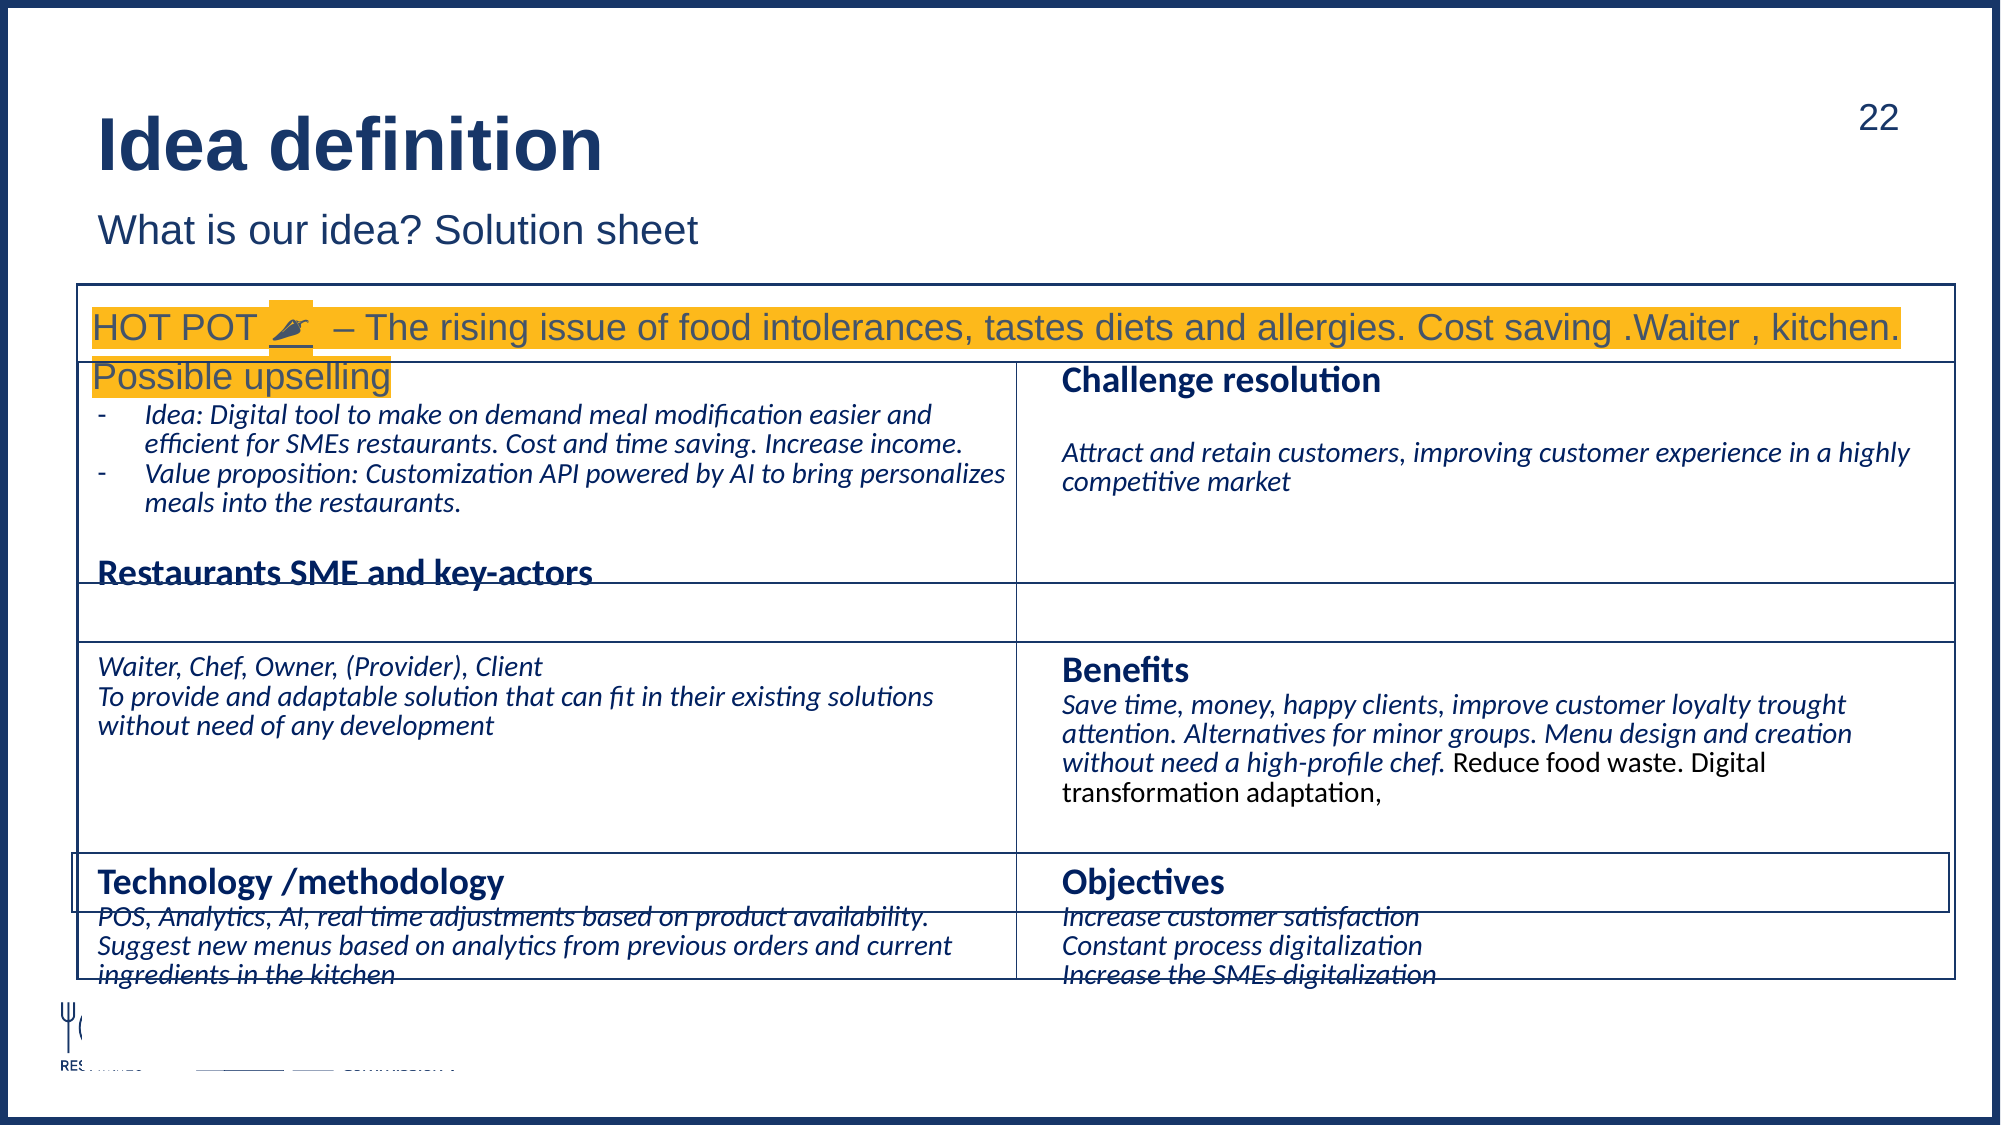

Idea definition
What is our idea? Solution sheet

HOT POT 🌶️  – The rising issue of food intolerances, tastes diets and allergies. Cost saving .Waiter , kitchen. Possible upselling

| Describe our idea  Idea: Digital tool to make on demand meal modification easier and efficient for SMEs restaurants. Cost and time saving. Increase income. Value proposition: Customization API powered by AI to bring personalizes meals into the restaurants. Restaurants SME and key-actors | Challenge resolution Attract and retain customers, improving customer experience in a highly competitive market |
| --- | --- |
| Waiter, Chef, Owner, (Provider), Client To provide and adaptable solution that can fit in their existing solutions without need of any development | Benefits  Save time, money, happy clients, improve customer loyalty trought attention. Alternatives for minor groups. Menu design and creation without need a high-profile chef. Reduce food waste. Digital transformation adaptation, |
| Technology /methodology POS, Analytics, AI, real time adjustments based on product availability. Suggest new menus based on analytics from previous orders and current ingredients in the kitchen | Objectives  Increase customer satisfaction Constant process digitalization  Increase the SMEs digitalization |